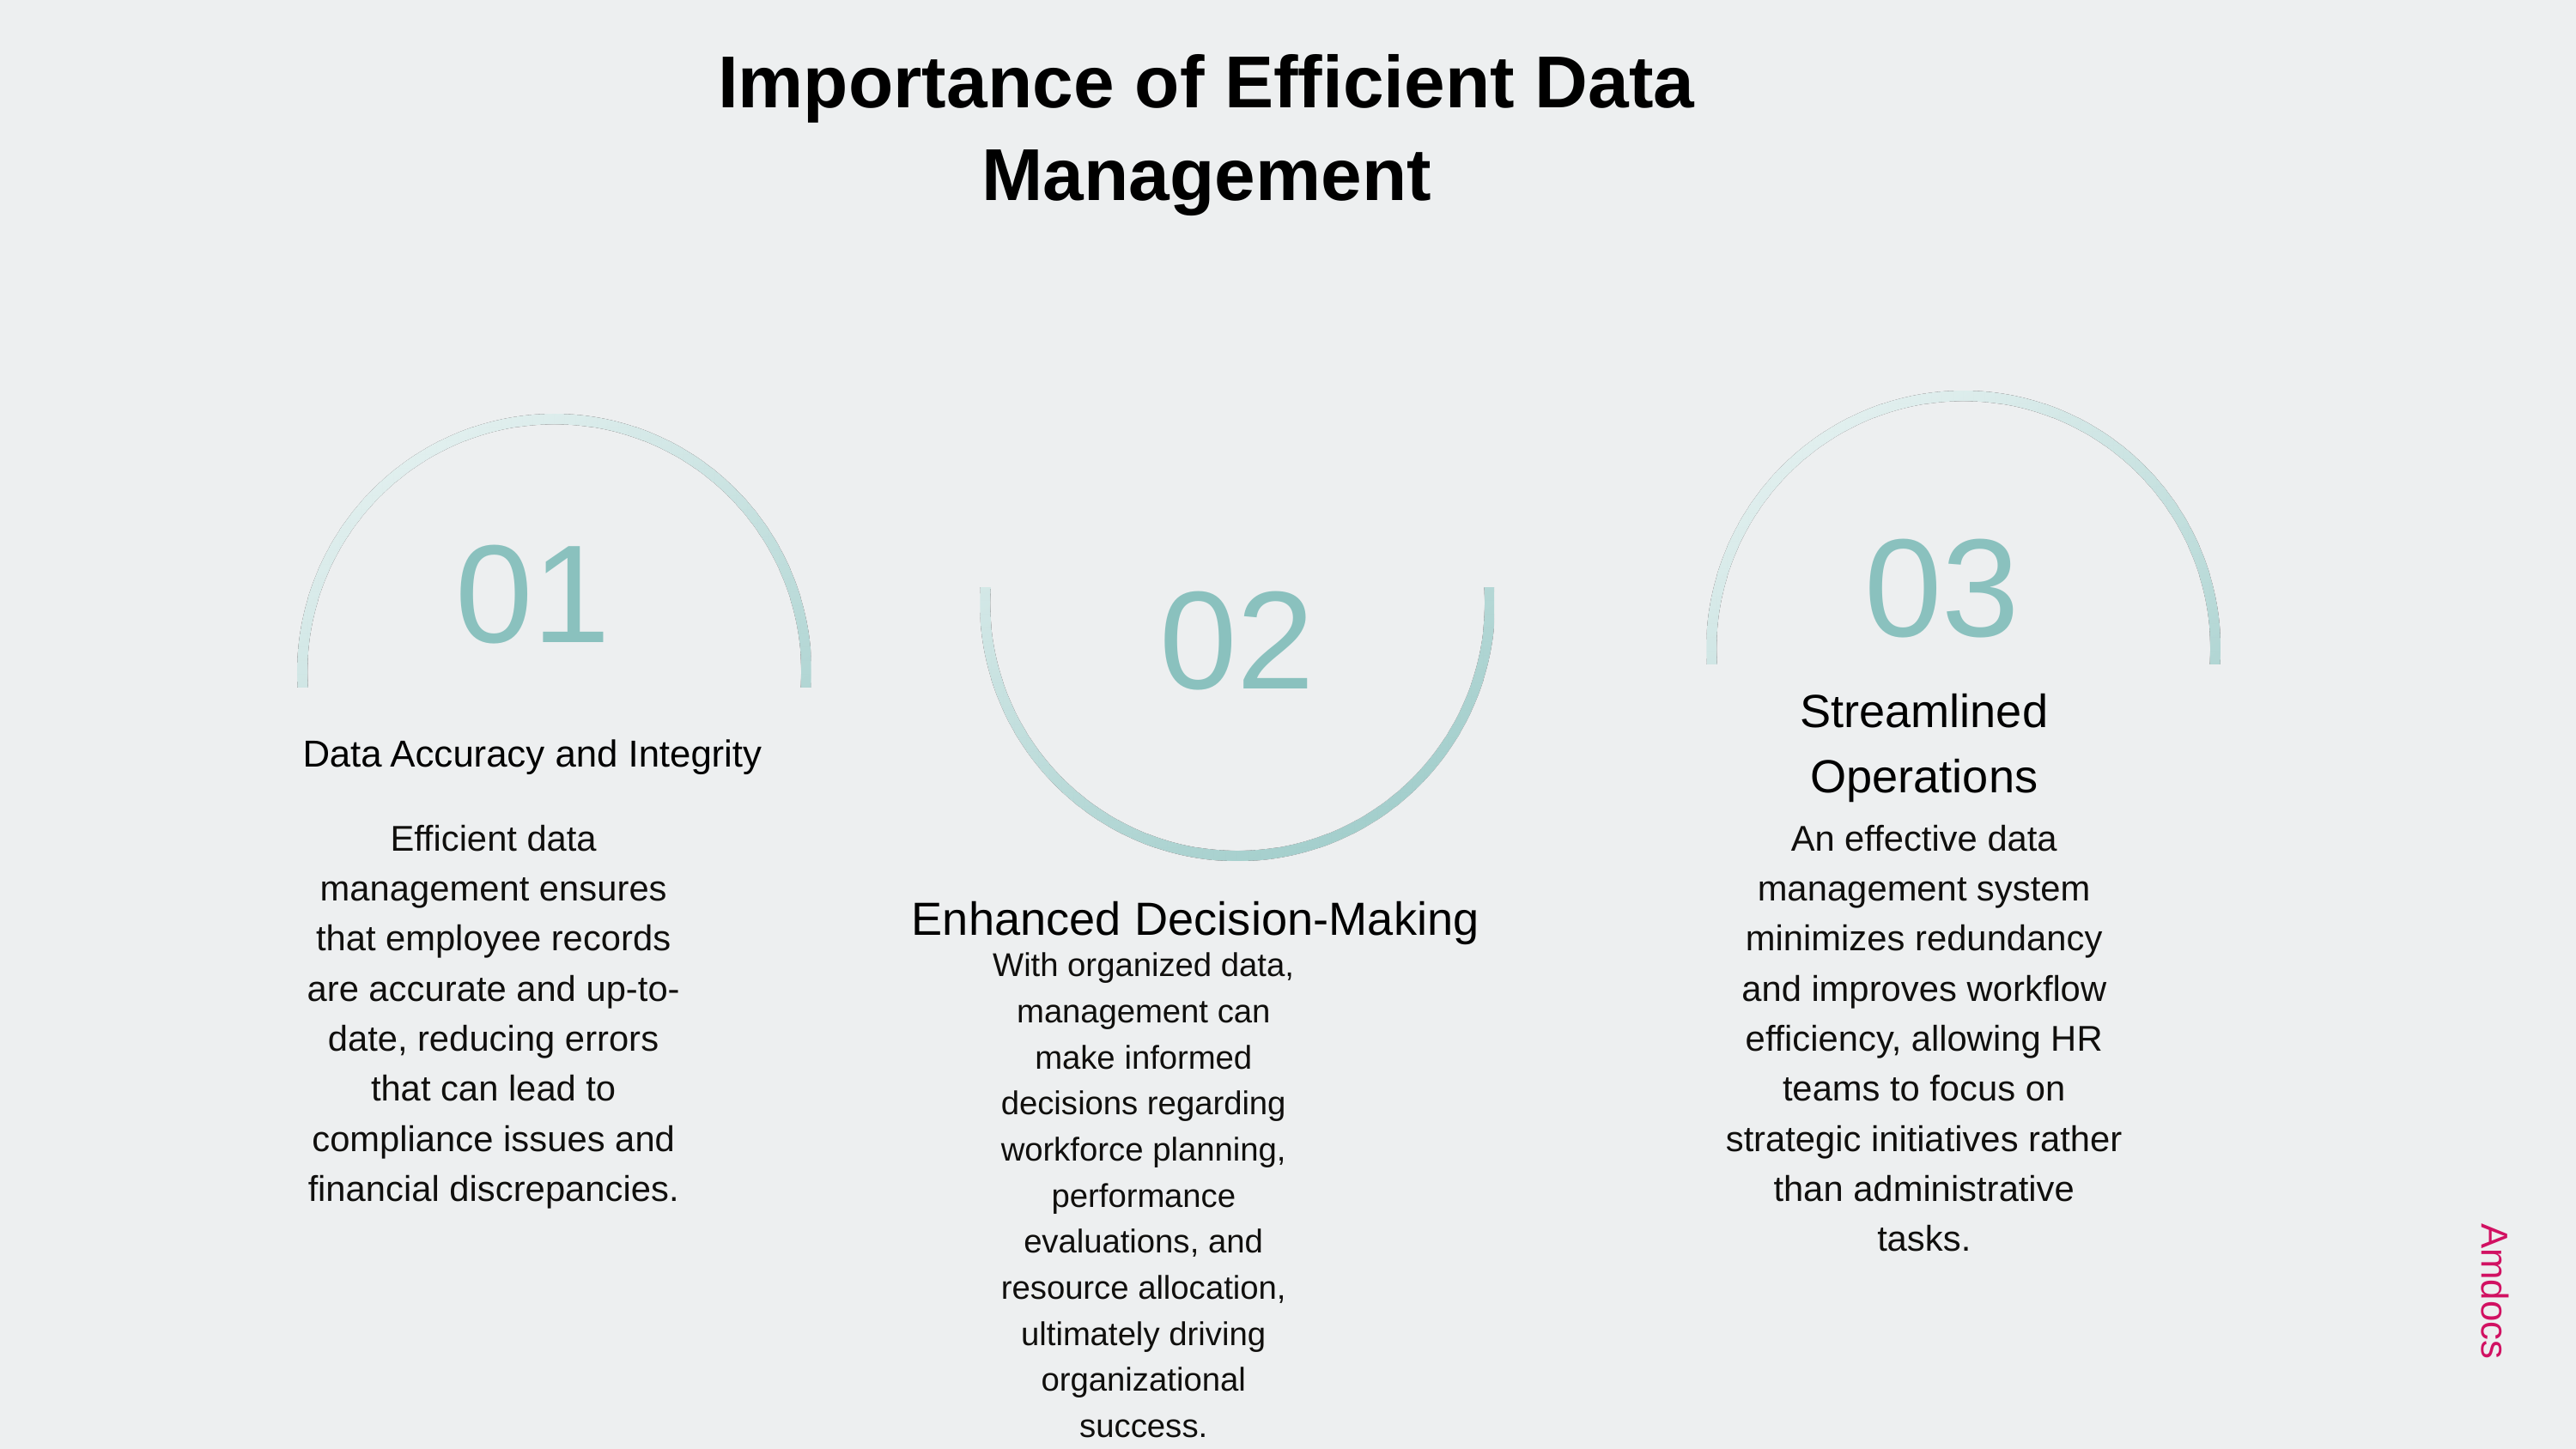

Importance of Efficient Data Management

03
01
02

Streamlined Operations

Data Accuracy and Integrity

Efficient data management ensures that employee records are accurate and up-to-date, reducing errors that can lead to compliance issues and financial discrepancies.

An effective data management system minimizes redundancy and improves workflow efficiency, allowing HR teams to focus on strategic initiatives rather than administrative tasks.

Enhanced Decision-Making
With organized data, management can make informed decisions regarding workforce planning, performance evaluations, and resource allocation, ultimately driving organizational success.

Amdocs